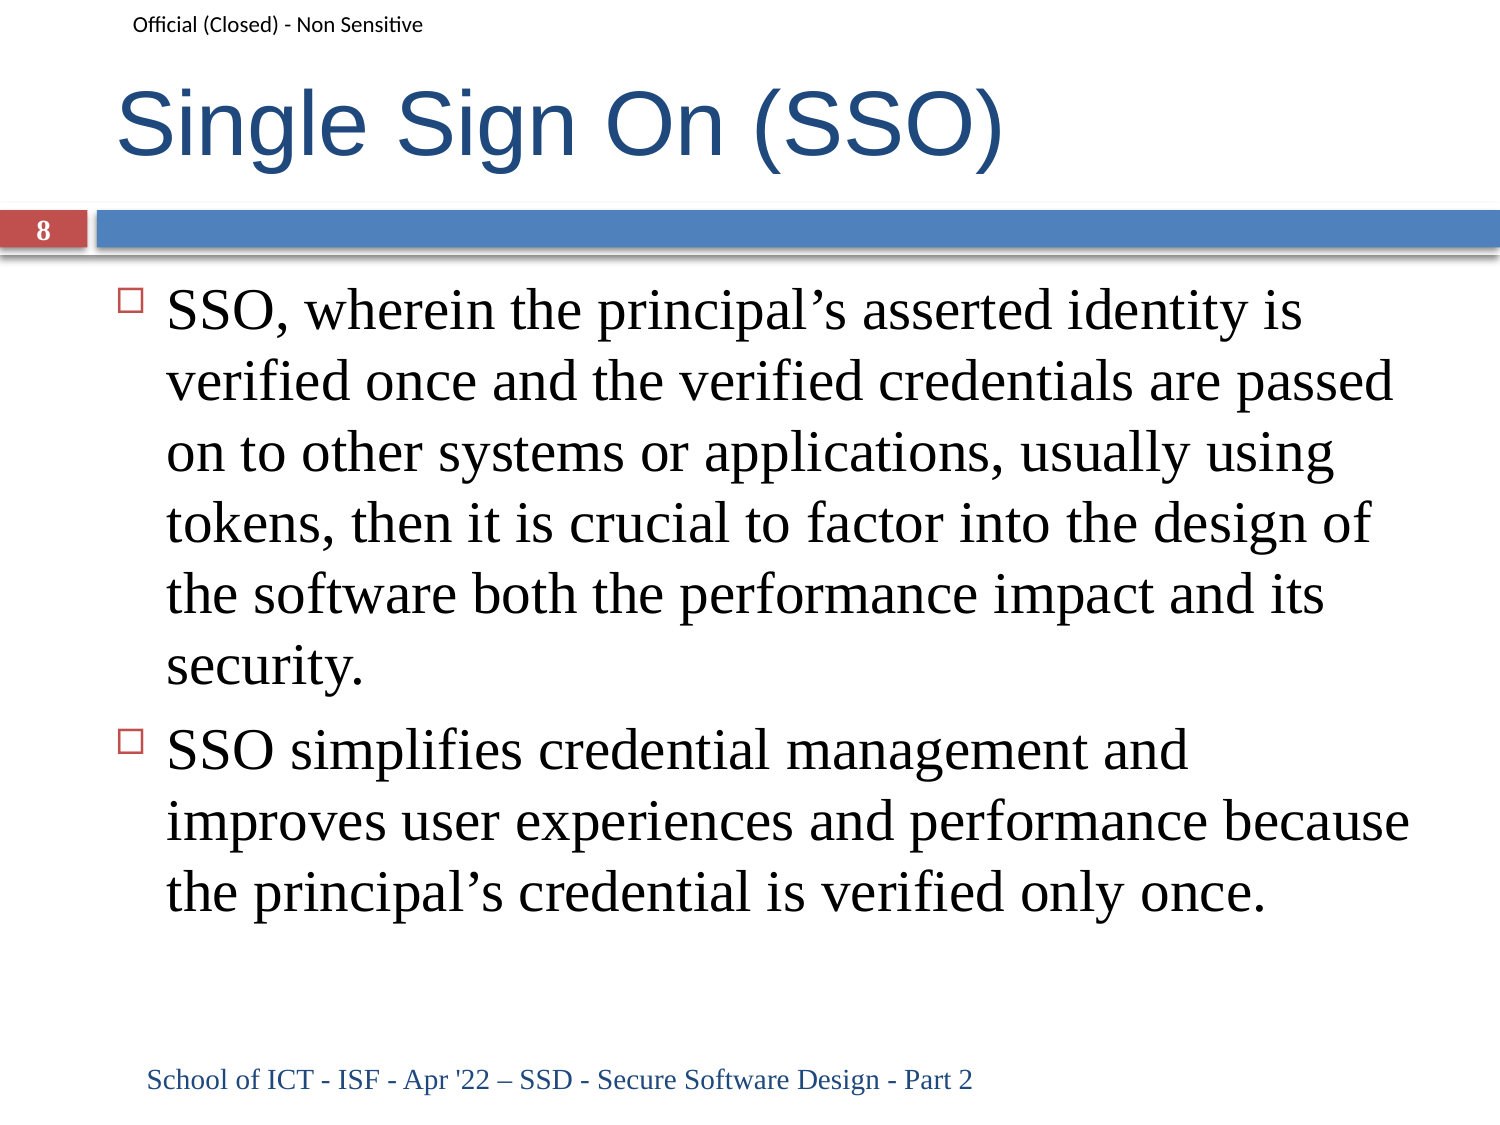

# Single Sign On (SSO)
8
SSO, wherein the principal’s asserted identity is verified once and the verified credentials are passed on to other systems or applications, usually using tokens, then it is crucial to factor into the design of the software both the performance impact and its security.
SSO simplifies credential management and improves user experiences and performance because the principal’s credential is verified only once.
School of ICT - ISF - Apr '22 – SSD - Secure Software Design - Part 2